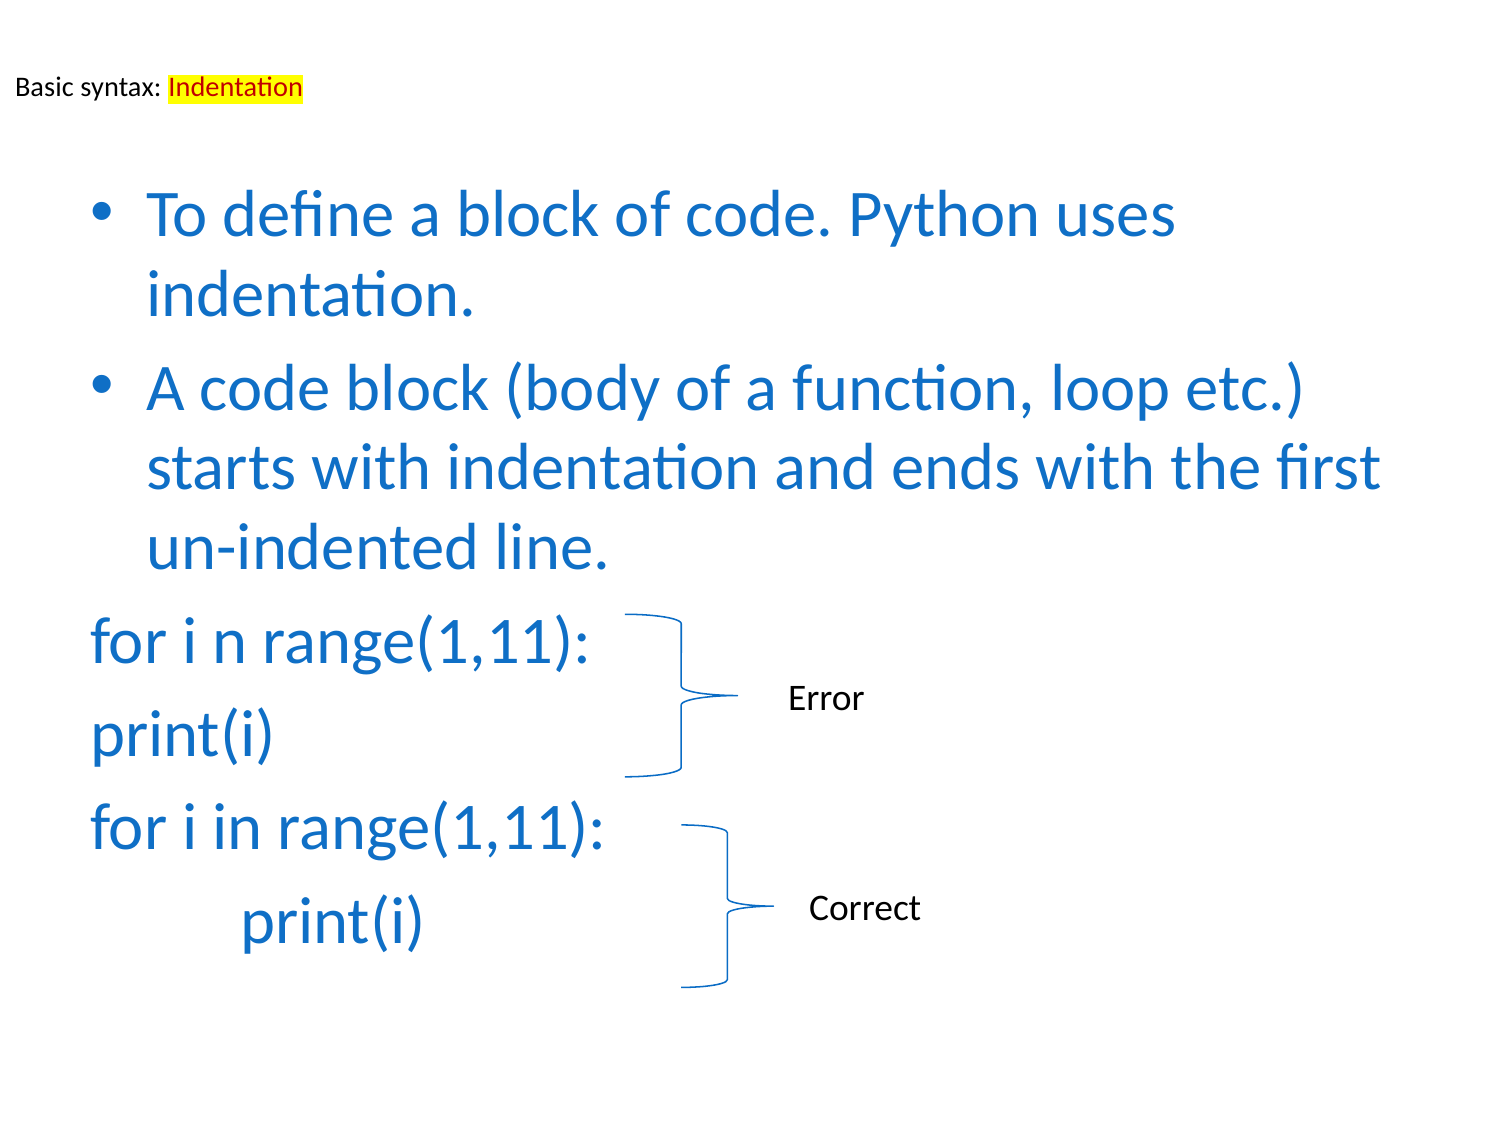

# Basic syntax: Indentation
To define a block of code. Python uses indentation.
A code block (body of a function, loop etc.) starts with indentation and ends with the first un-indented line.
for i n range(1,11):
print(i)
for i in range(1,11):
	print(i)

Error

Correct